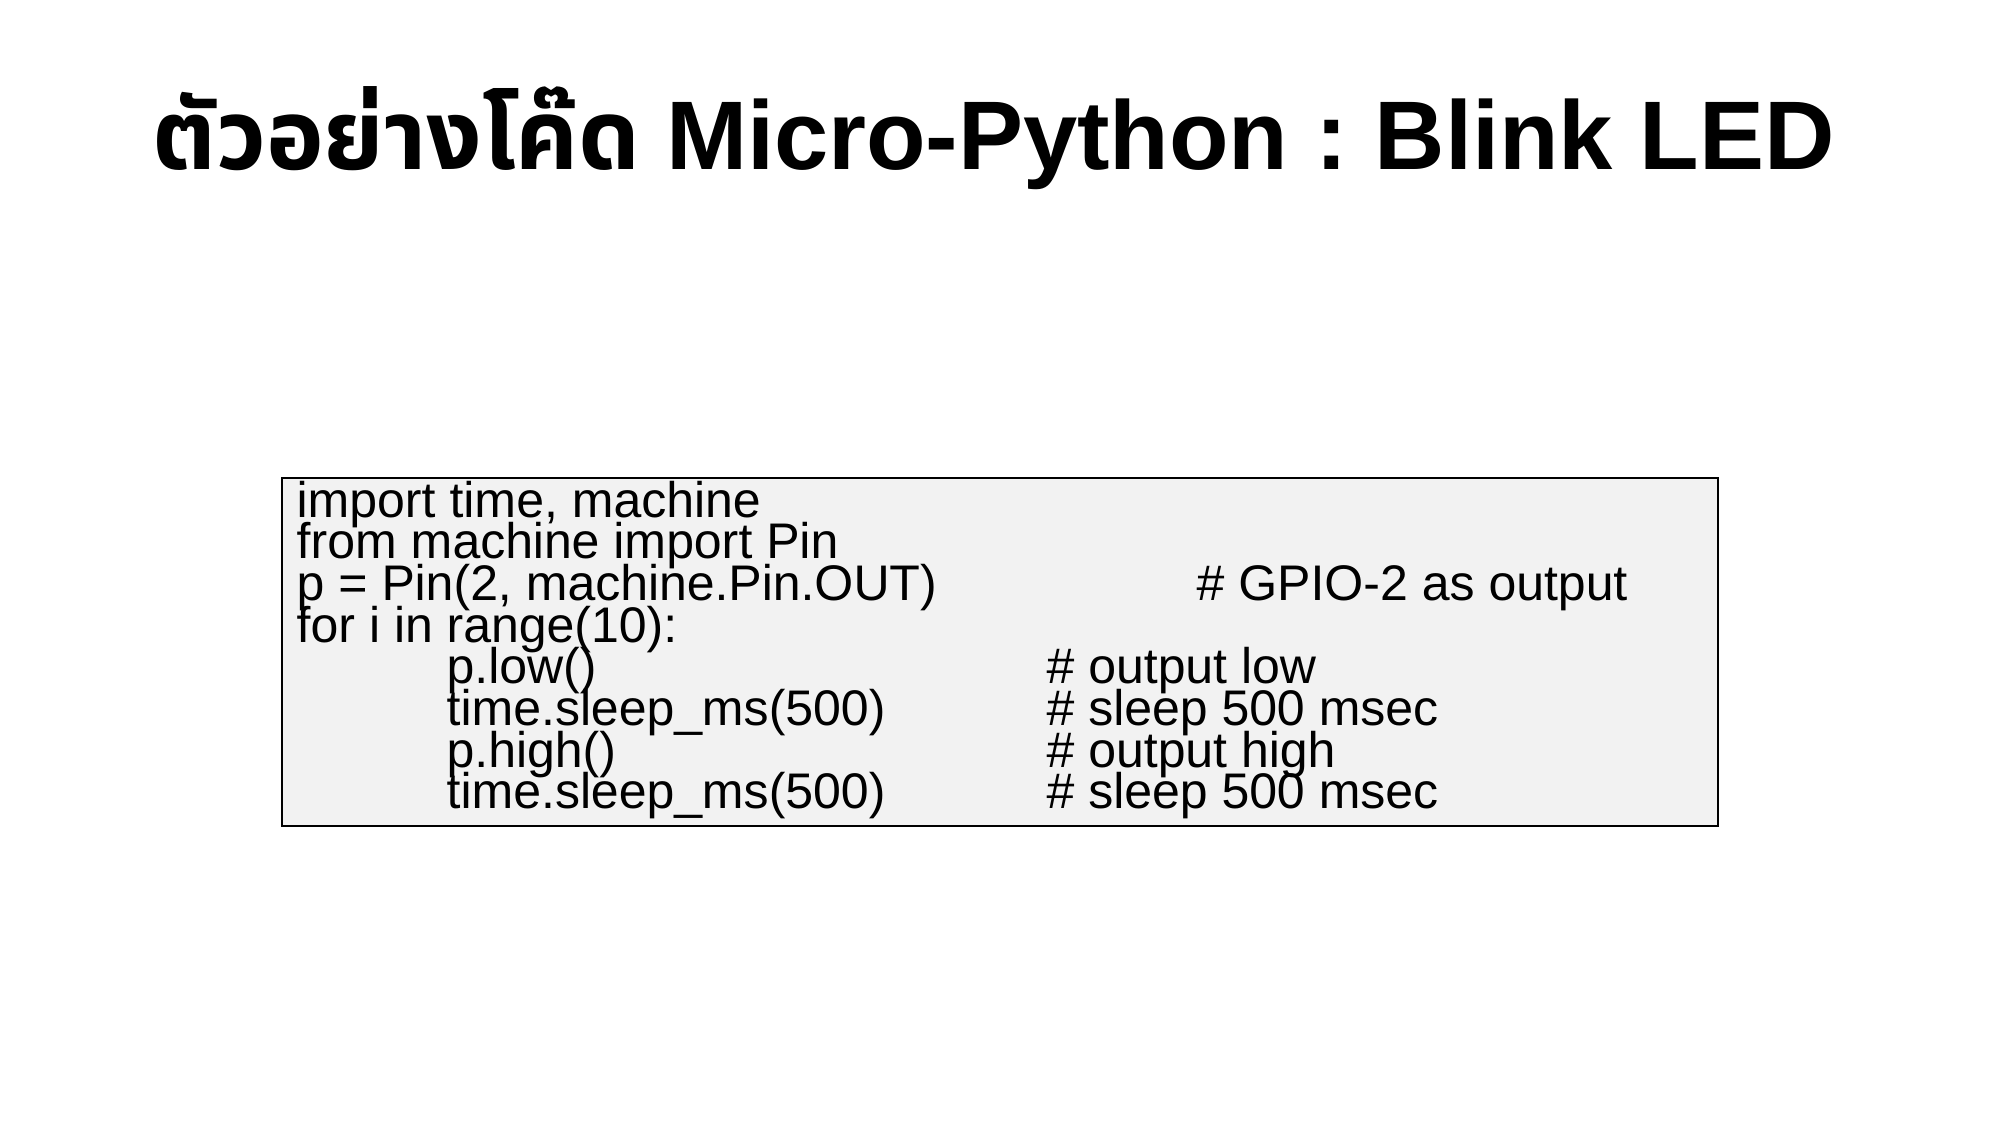

# ตัวอย่างโค๊ด Micro-Python : Blink LED

import time, machine
from machine import Pin
p = Pin(2, machine.Pin.OUT) 		# GPIO-2 as output
for i in range(10):
	p.low() 			# output low
	time.sleep_ms(500) 	# sleep 500 msec
	p.high() 			# output high
	time.sleep_ms(500) 	# sleep 500 msec